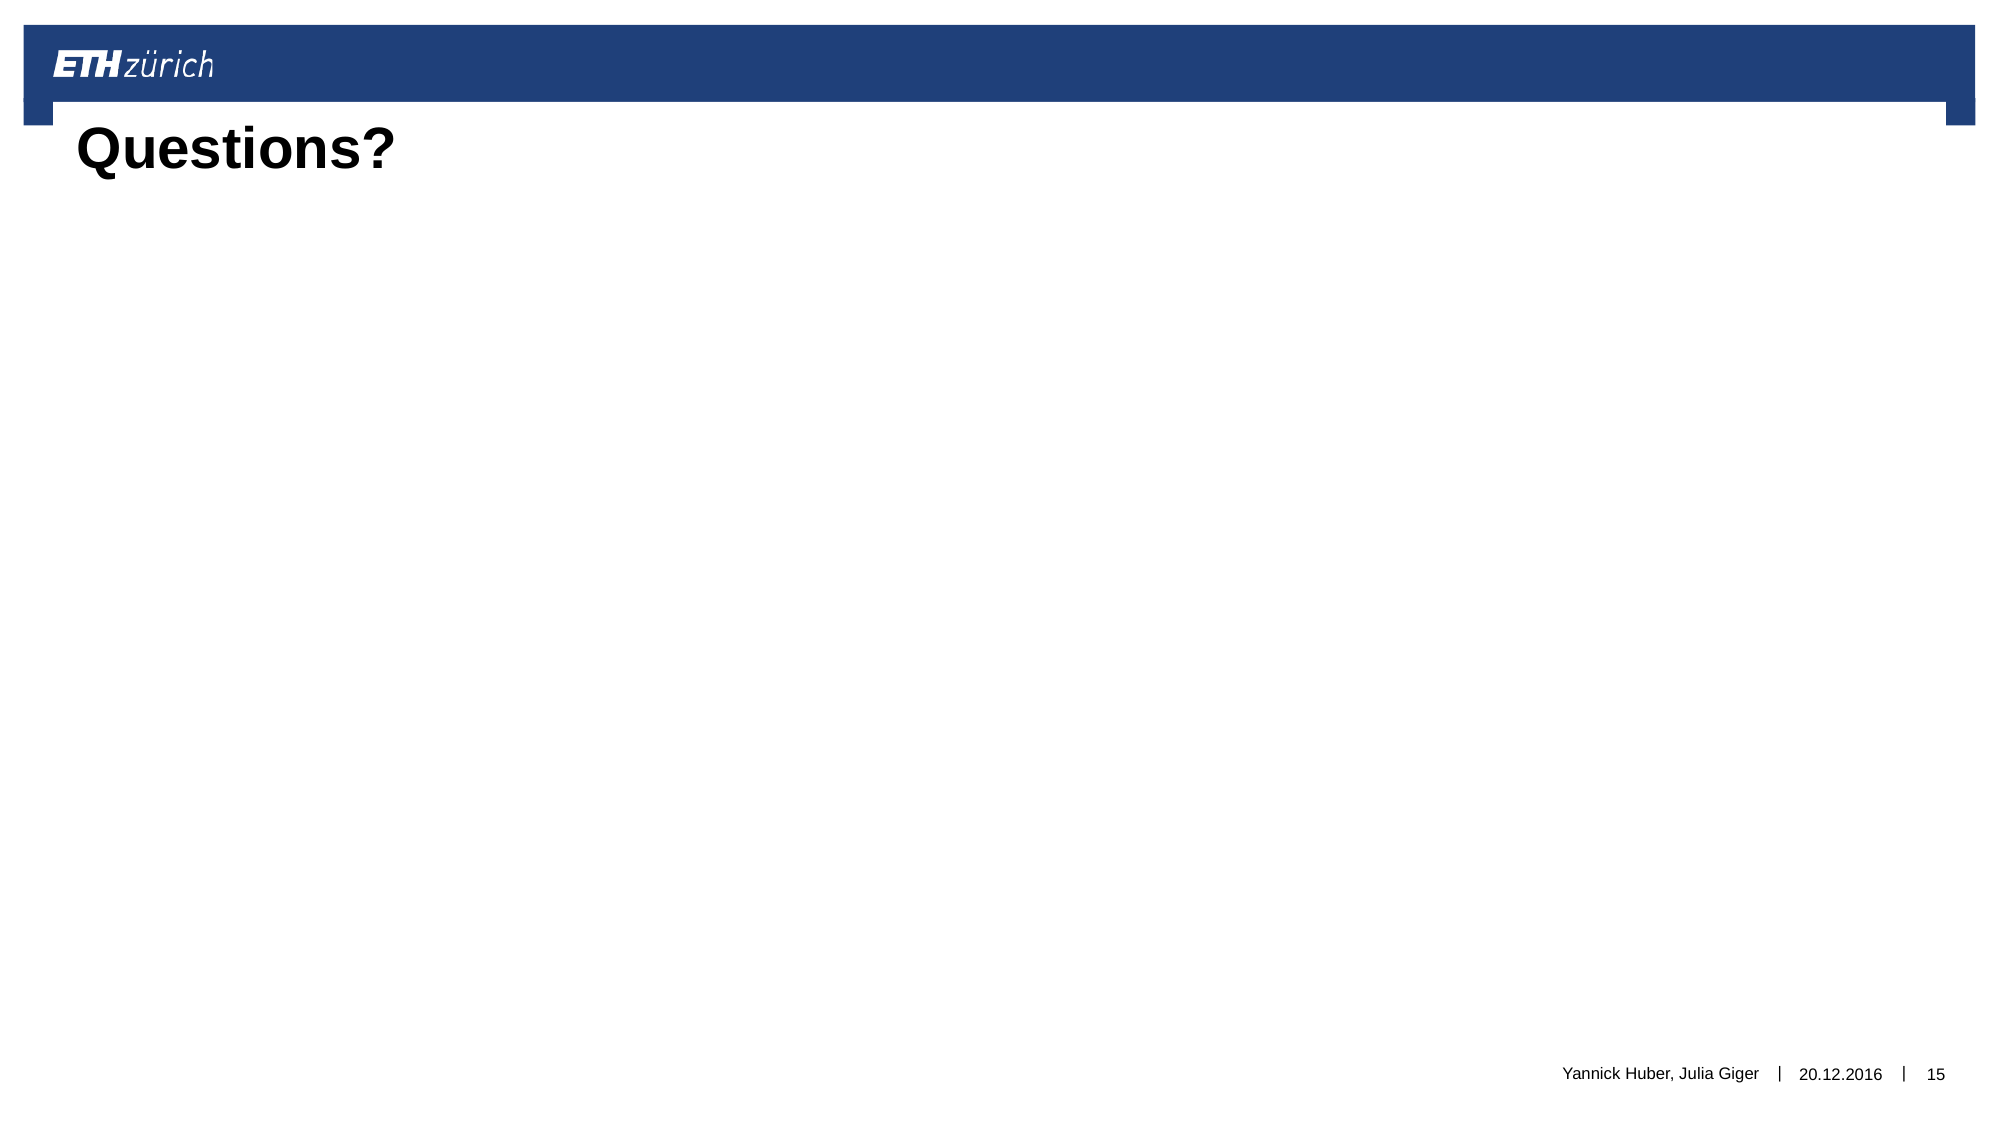

# Questions?

Yannick Huber, Julia Giger
20.12.2016
15